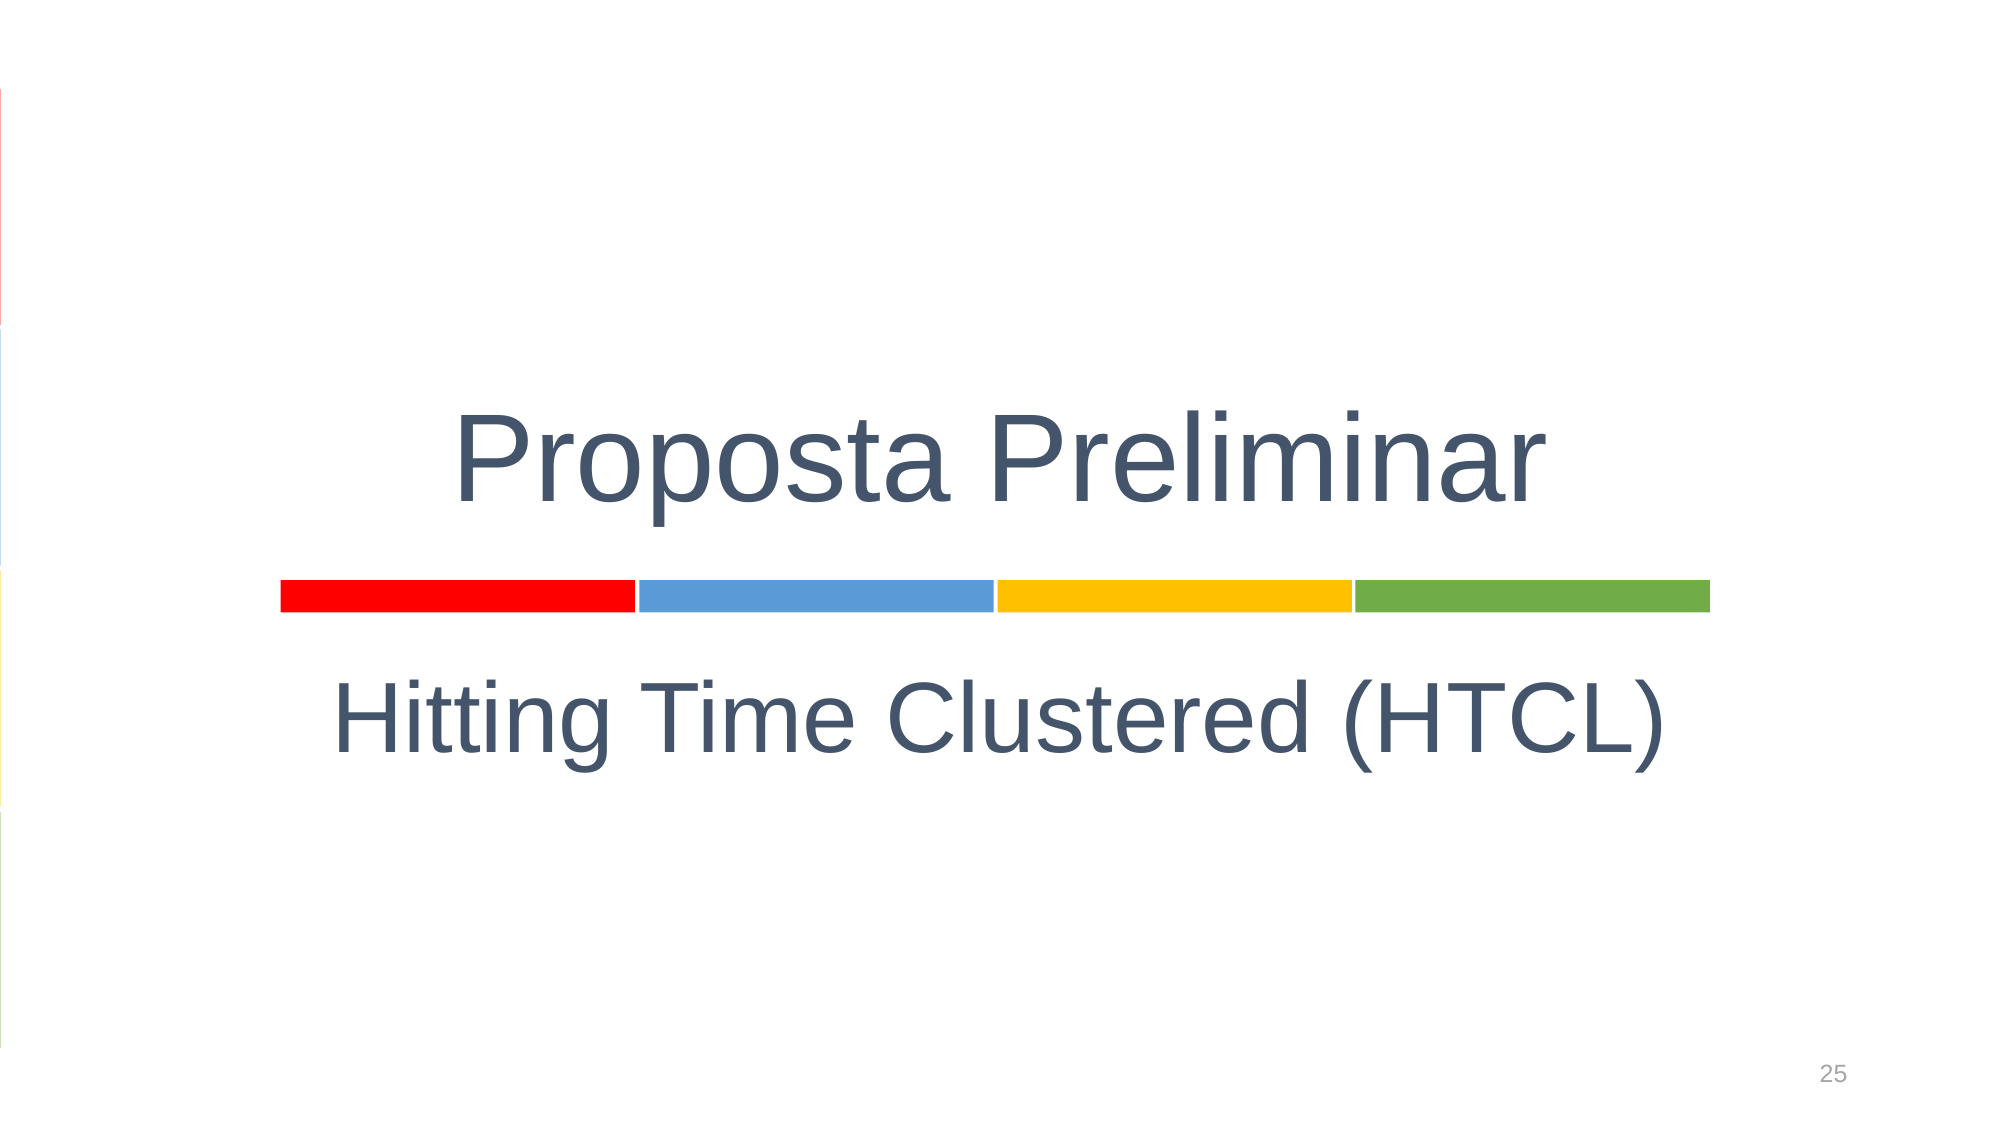

# Proposta Preliminar
Hitting Time Clustered (HTCL)
25